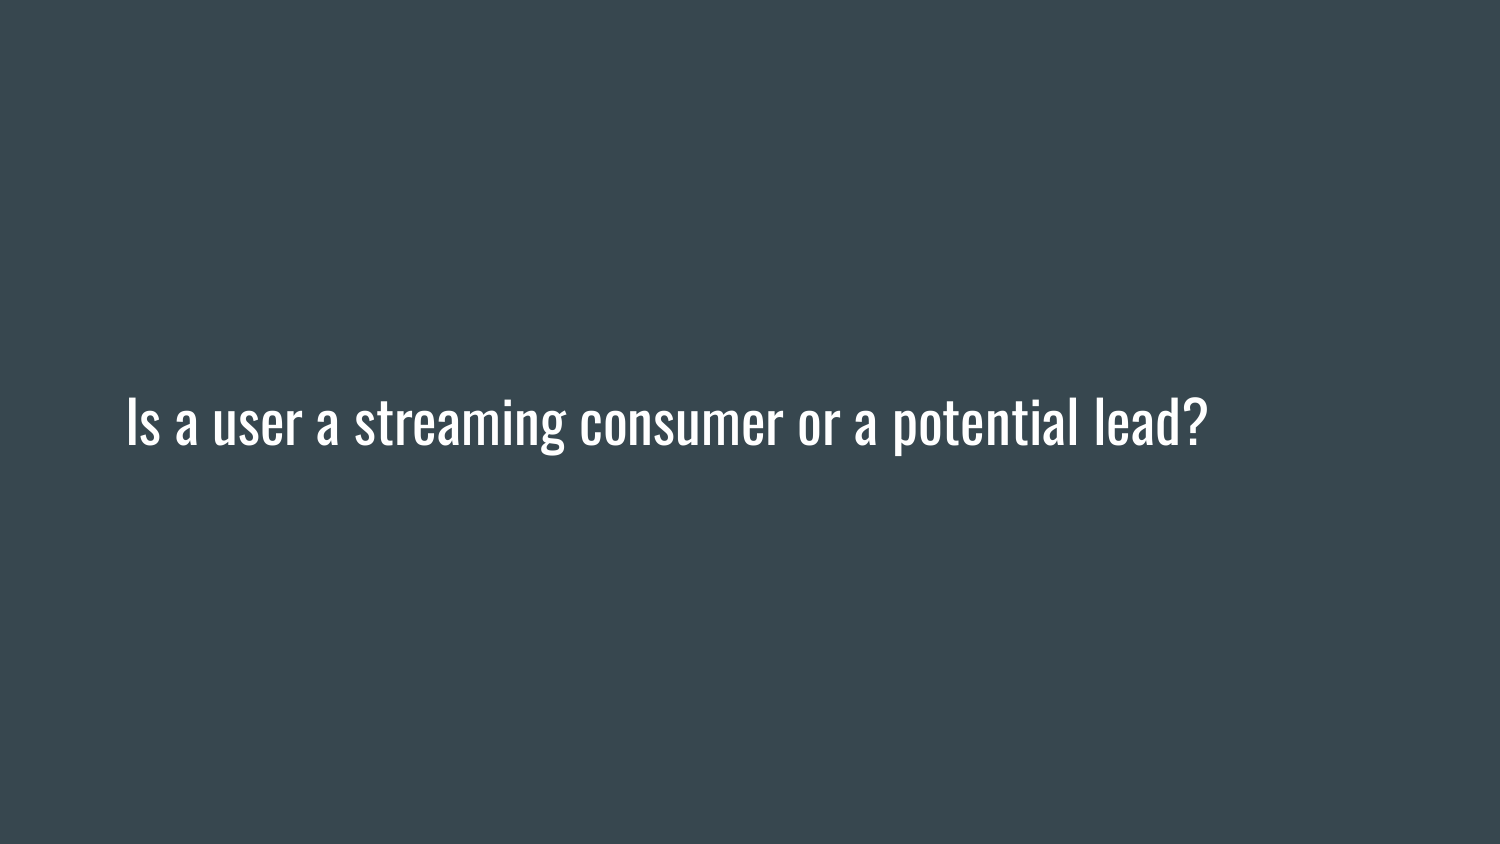

# Is a user a streaming consumer or a potential lead?